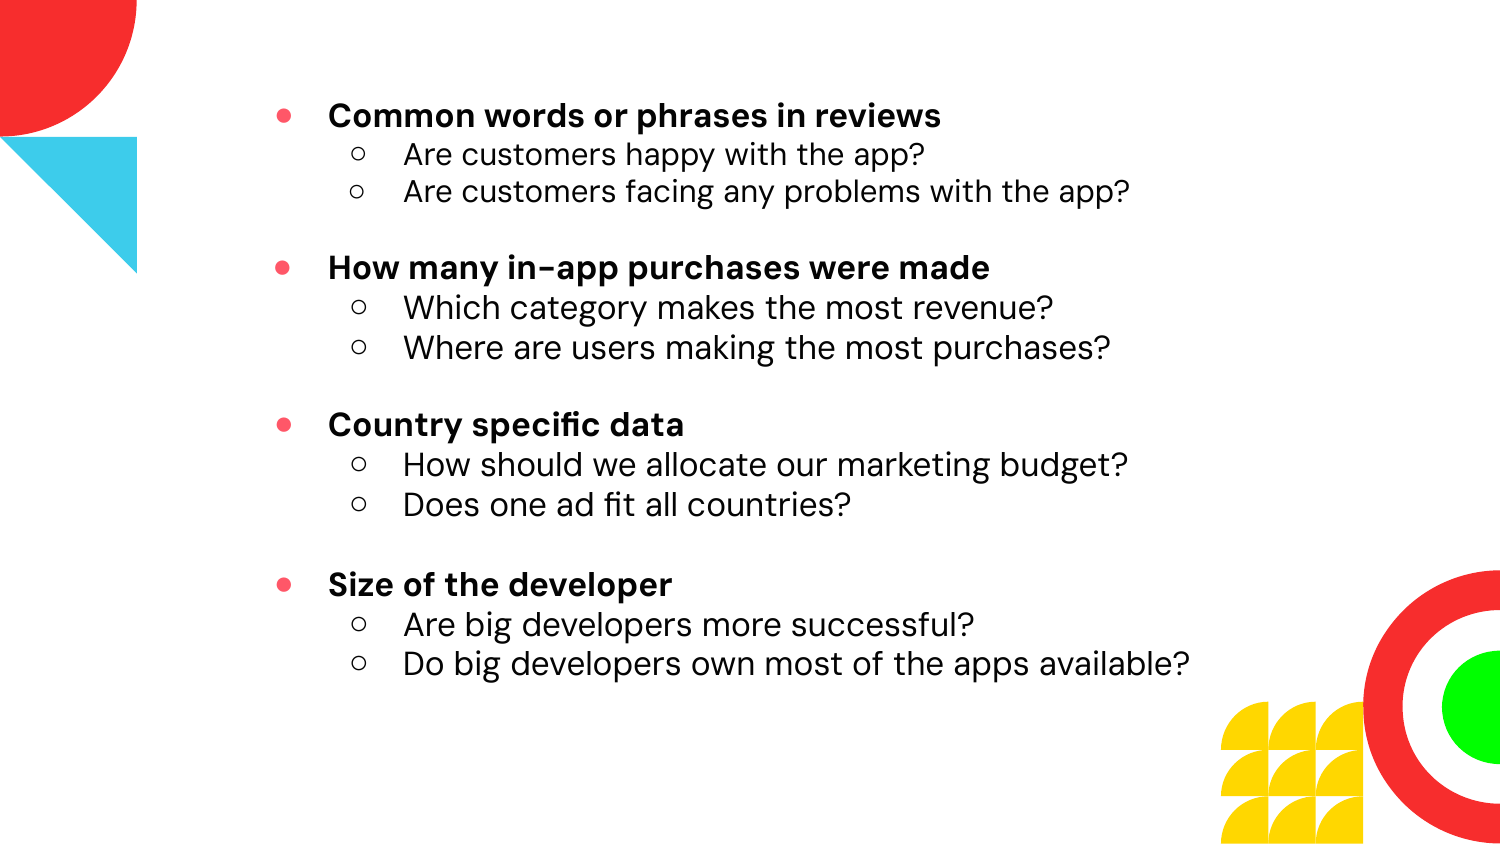

Common words or phrases in reviews
Are customers happy with the app?
Are customers facing any problems with the app?

How many in-app purchases were made
Which category makes the most revenue?
Where are users making the most purchases?

Country specific data
How should we allocate our marketing budget?
Does one ad fit all countries?

Size of the developer
Are big developers more successful?
Do big developers own most of the apps available?